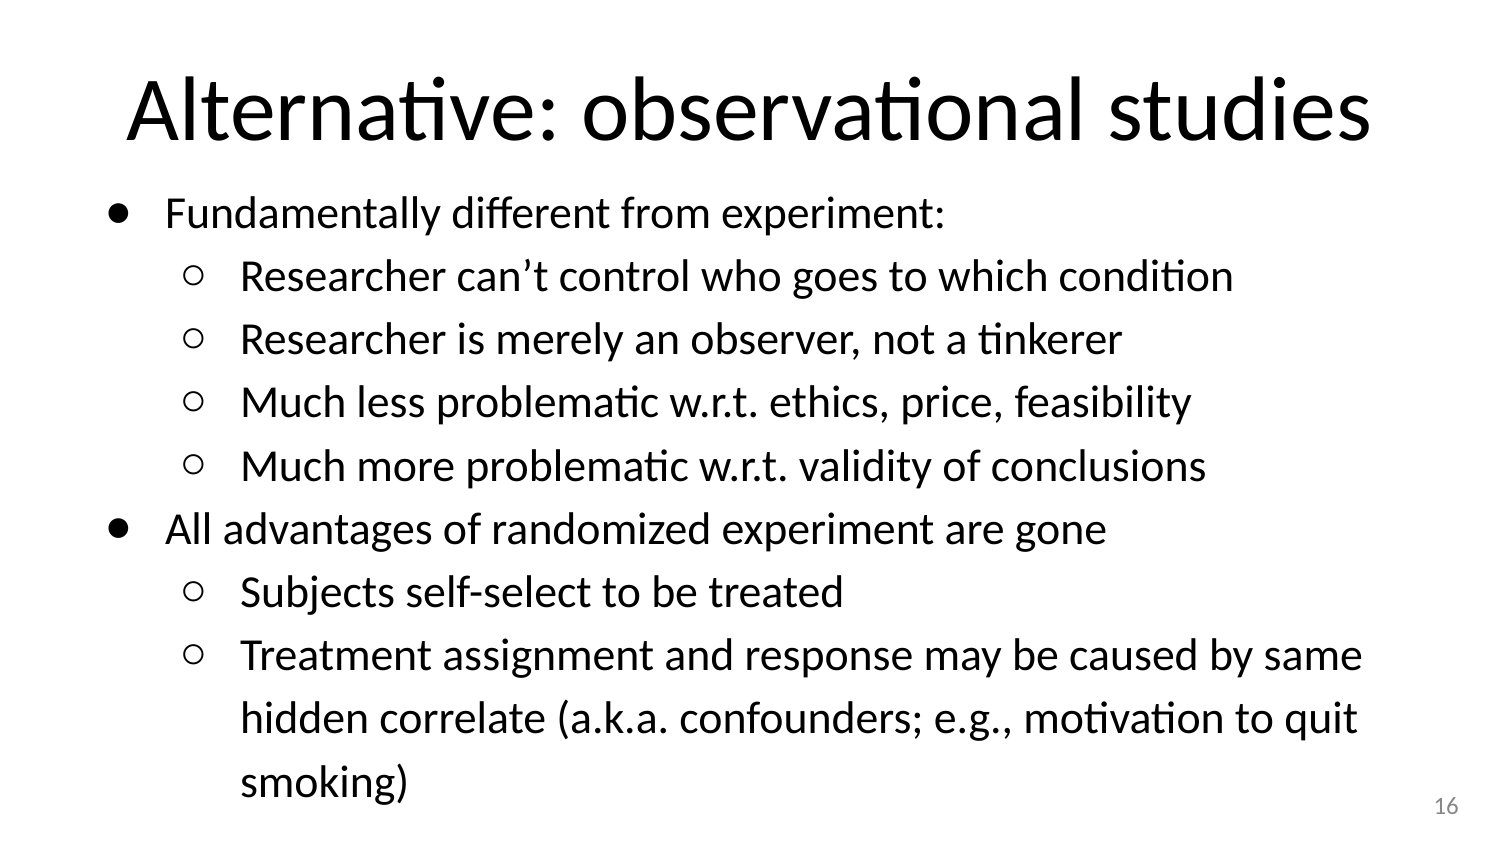

# Alternative: observational studies
Fundamentally different from experiment:
Researcher can’t control who goes to which condition
Researcher is merely an observer, not a tinkerer
Much less problematic w.r.t. ethics, price, feasibility
Much more problematic w.r.t. validity of conclusions
All advantages of randomized experiment are gone
Subjects self-select to be treated
Treatment assignment and response may be caused by same hidden correlate (a.k.a. confounders; e.g., motivation to quit smoking)
16